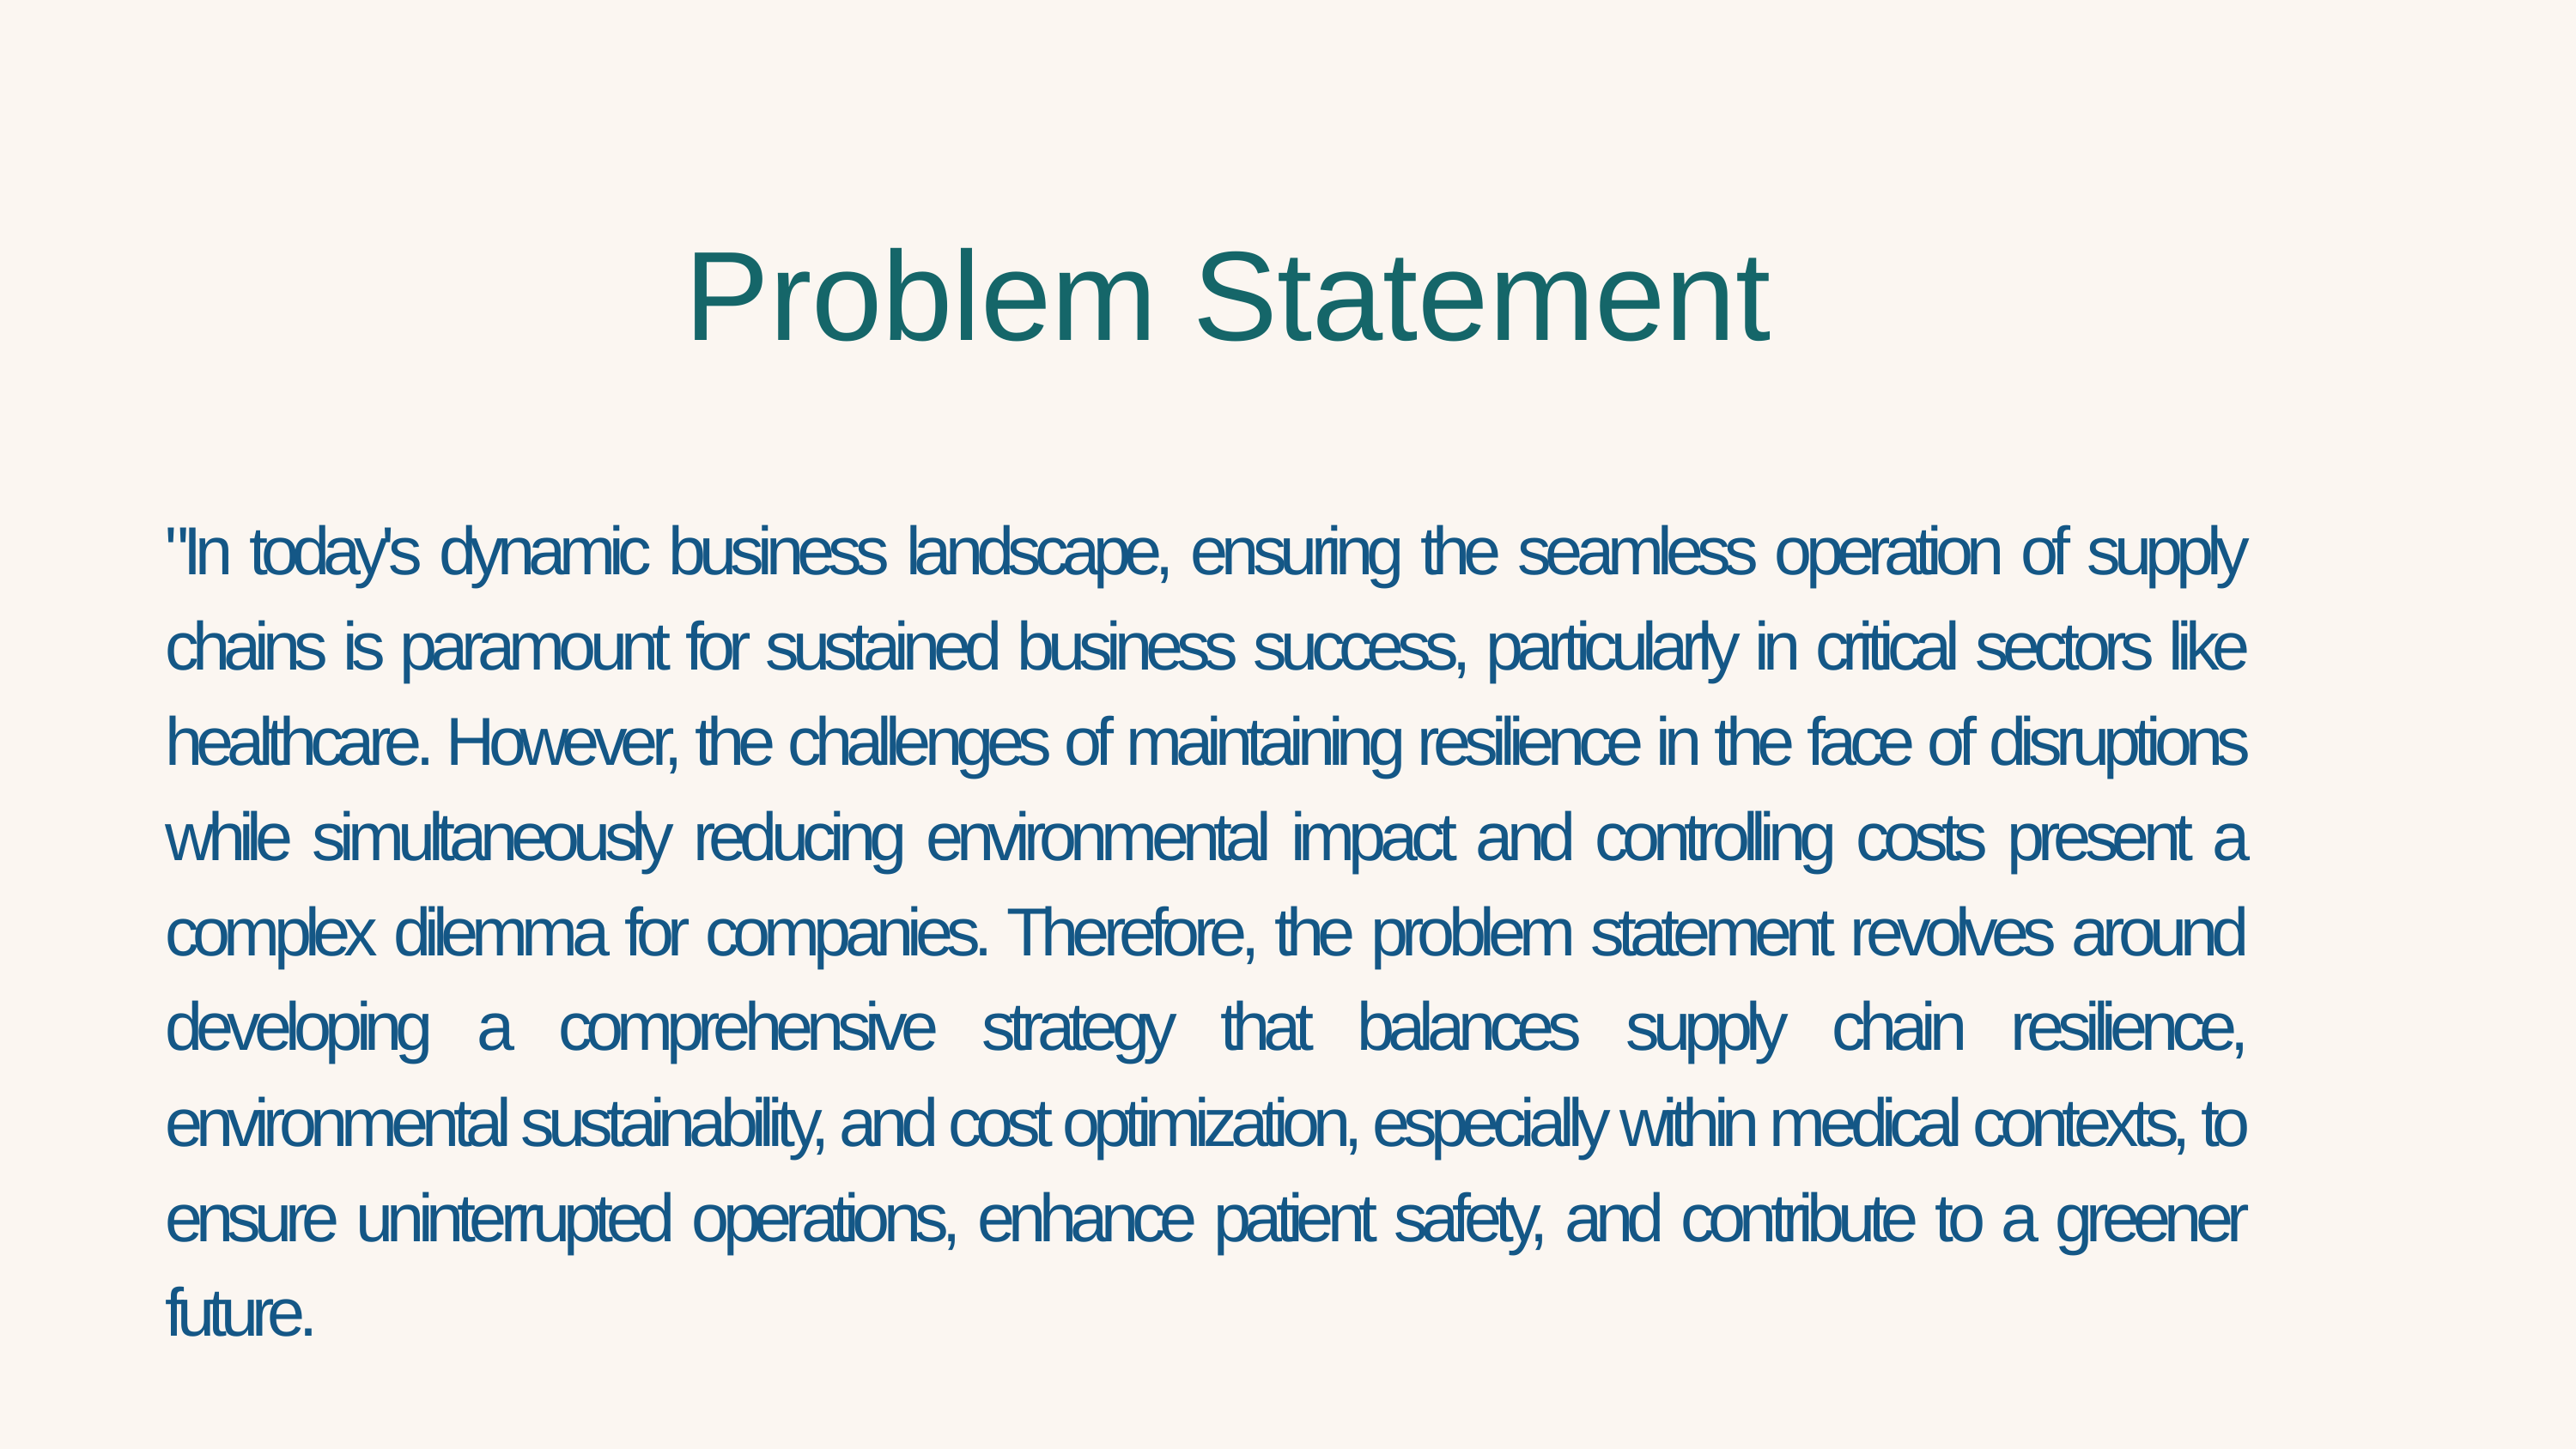

Problem Statement
"In today's dynamic business landscape, ensuring the seamless operation of supply chains is paramount for sustained business success, particularly in critical sectors like healthcare. However, the challenges of maintaining resilience in the face of disruptions while simultaneously reducing environmental impact and controlling costs present a complex dilemma for companies. Therefore, the problem statement revolves around developing a comprehensive strategy that balances supply chain resilience, environmental sustainability, and cost optimization, especially within medical contexts, to ensure uninterrupted operations, enhance patient safety, and contribute to a greener future.